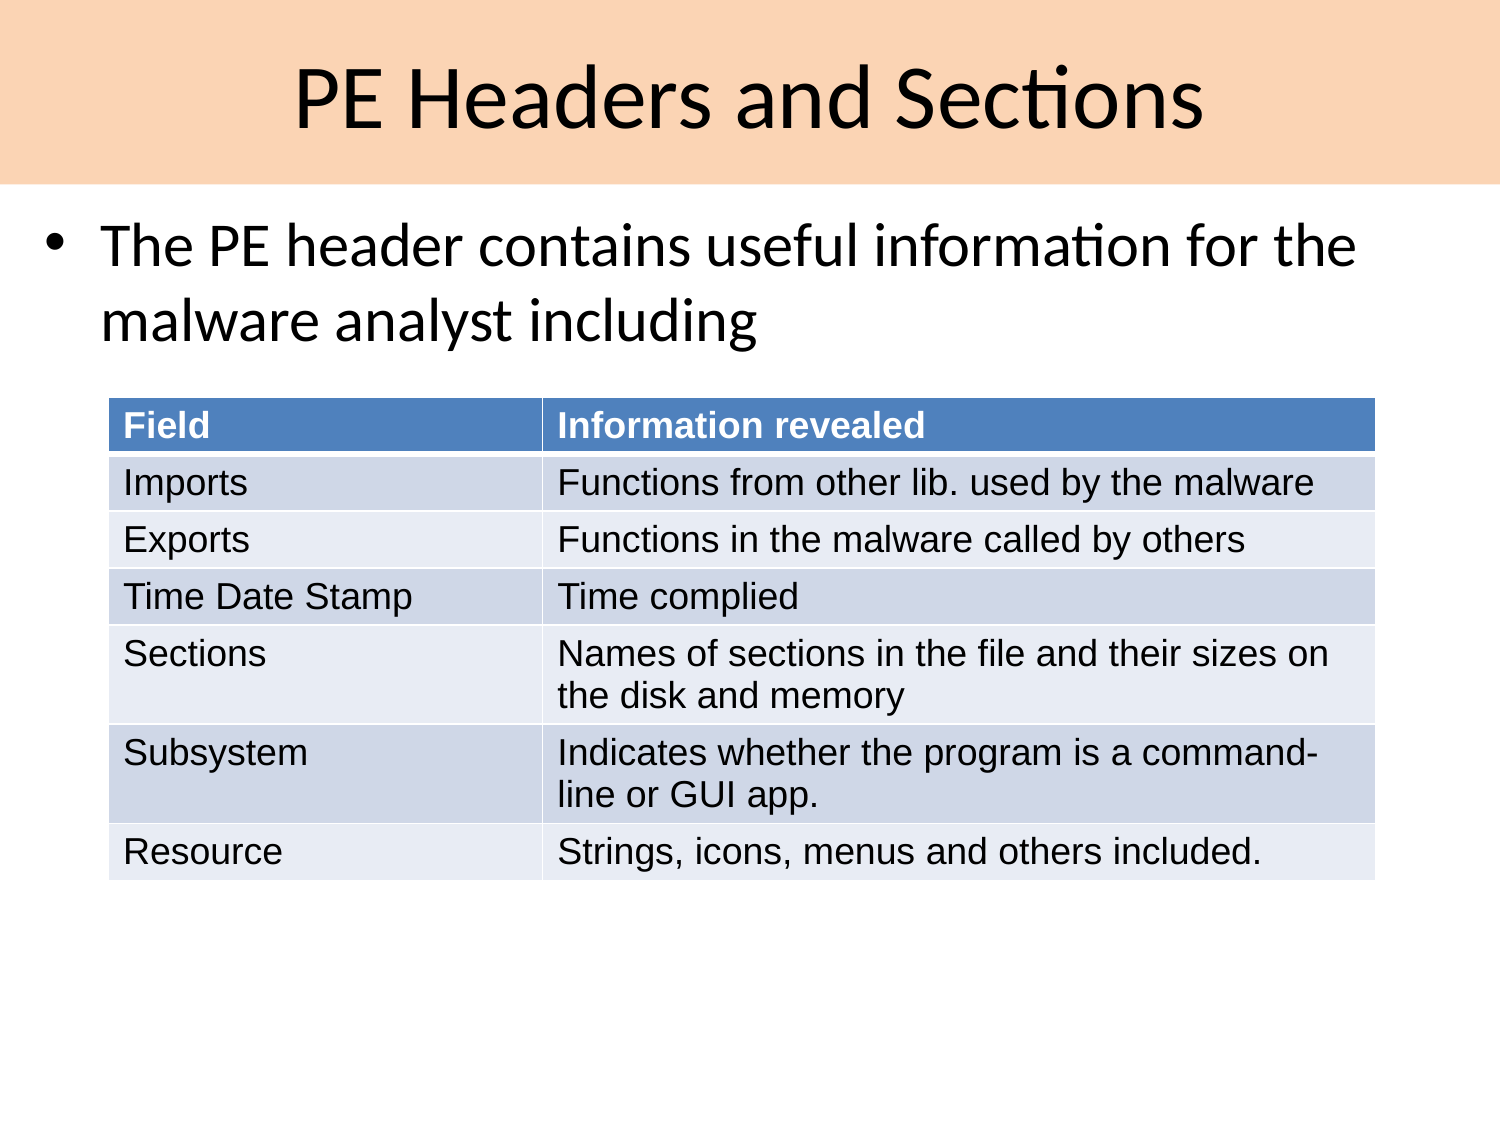

PE Headers and Sections
The PE header contains useful information for the malware analyst including
| Field | Information revealed |
| --- | --- |
| Imports | Functions from other lib. used by the malware |
| Exports | Functions in the malware called by others |
| Time Date Stamp | Time complied |
| Sections | Names of sections in the file and their sizes on the disk and memory |
| Subsystem | Indicates whether the program is a command-line or GUI app. |
| Resource | Strings, icons, menus and others included. |